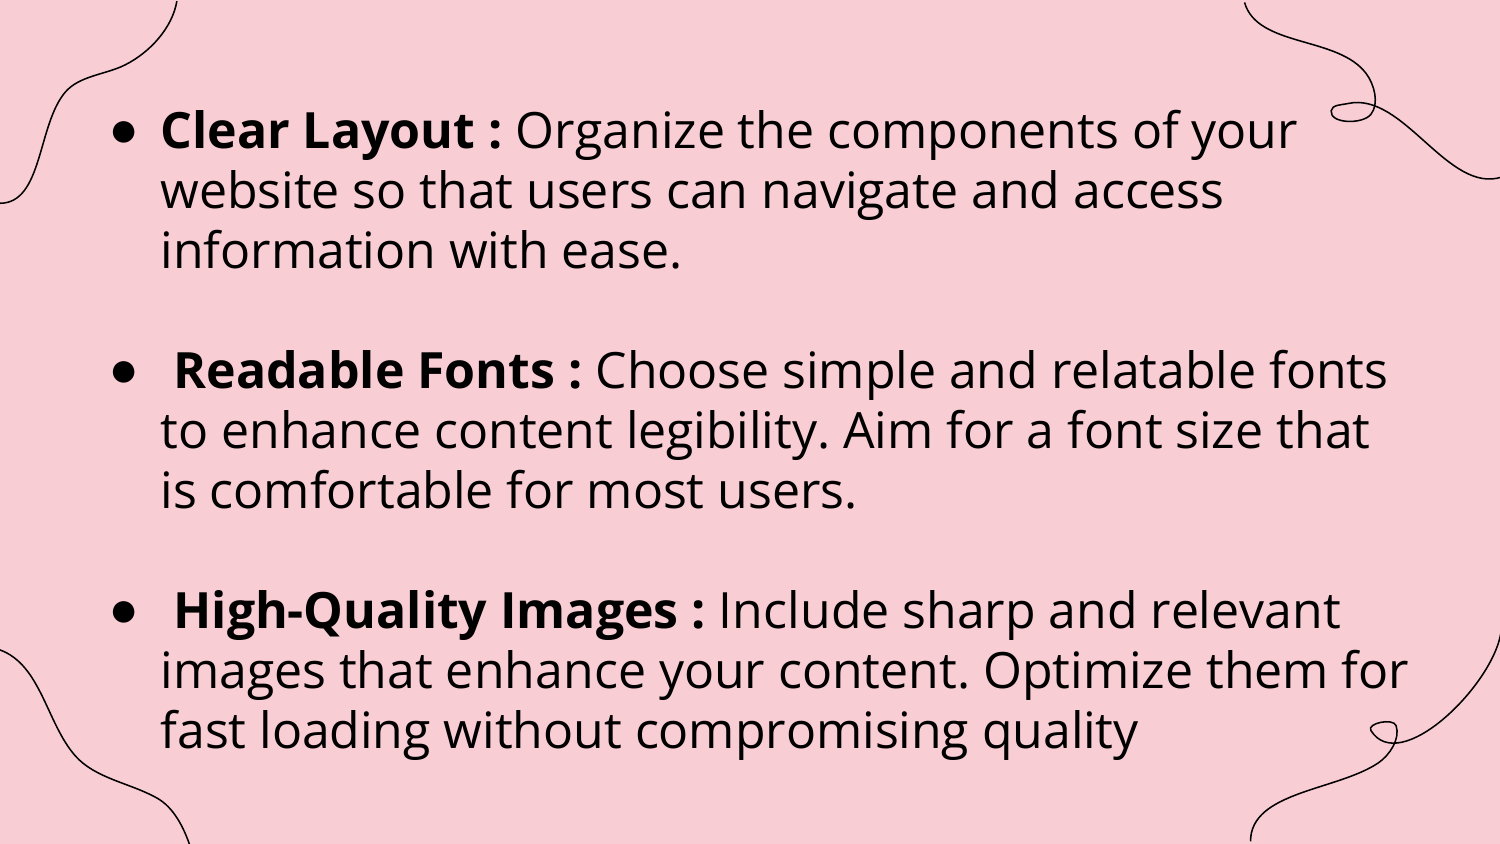

Clear Layout : Organize the components of your website so that users can navigate and access information with ease.

 Readable Fonts : Choose simple and relatable fonts to enhance content legibility. Aim for a font size that is comfortable for most users.

 High-Quality Images : Include sharp and relevant images that enhance your content. Optimize them for fast loading without compromising quality